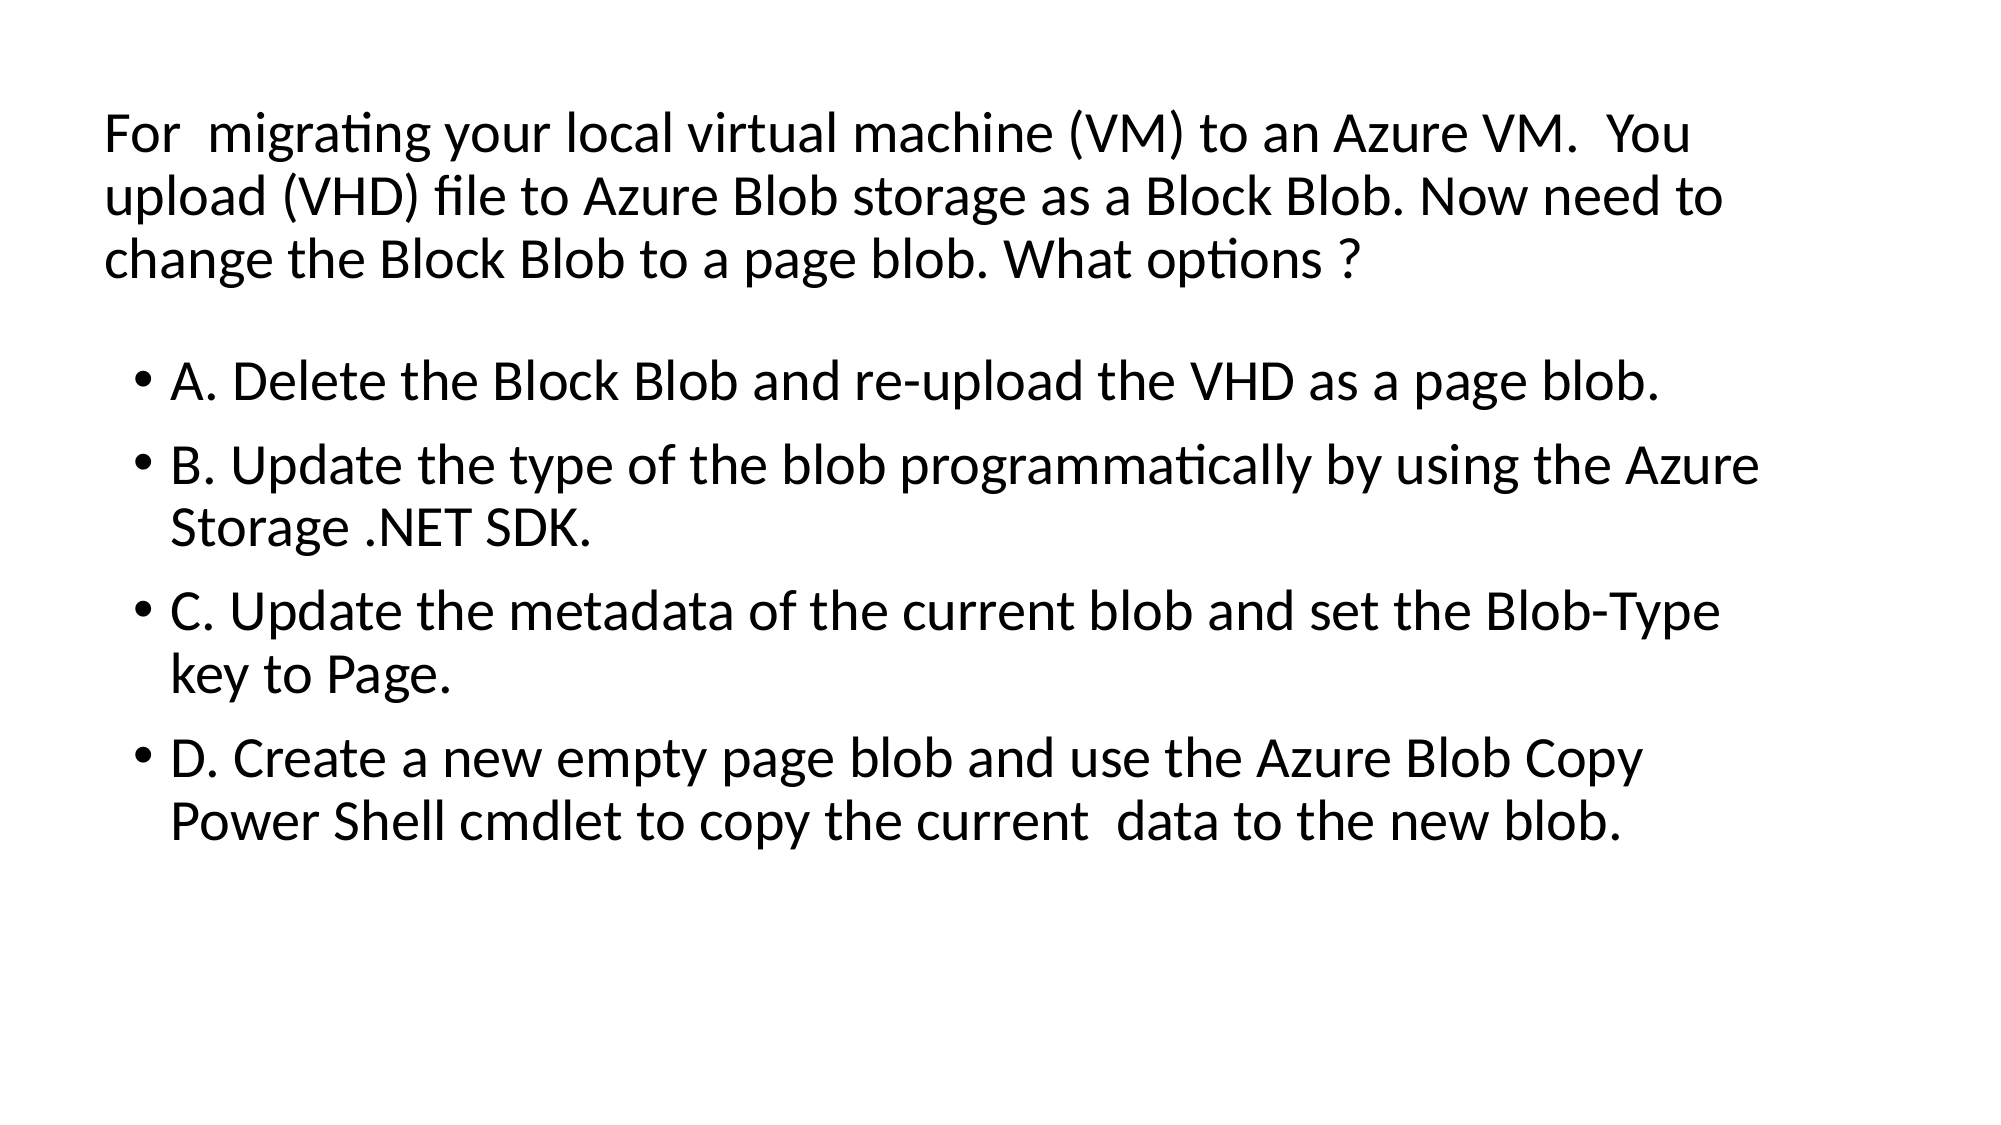

# For  migrating your local virtual machine (VM) to an Azure VM.  You upload (VHD) file to Azure Blob storage as a Block Blob. Now need to change the Block Blob to a page blob. What options ?
A. Delete the Block Blob and re-upload the VHD as a page blob.
B. Update the type of the blob programmatically by using the Azure Storage .NET SDK.
C. Update the metadata of the current blob and set the Blob-Type key to Page.
D. Create a new empty page blob and use the Azure Blob Copy Power Shell cmdlet to copy the current  data to the new blob.